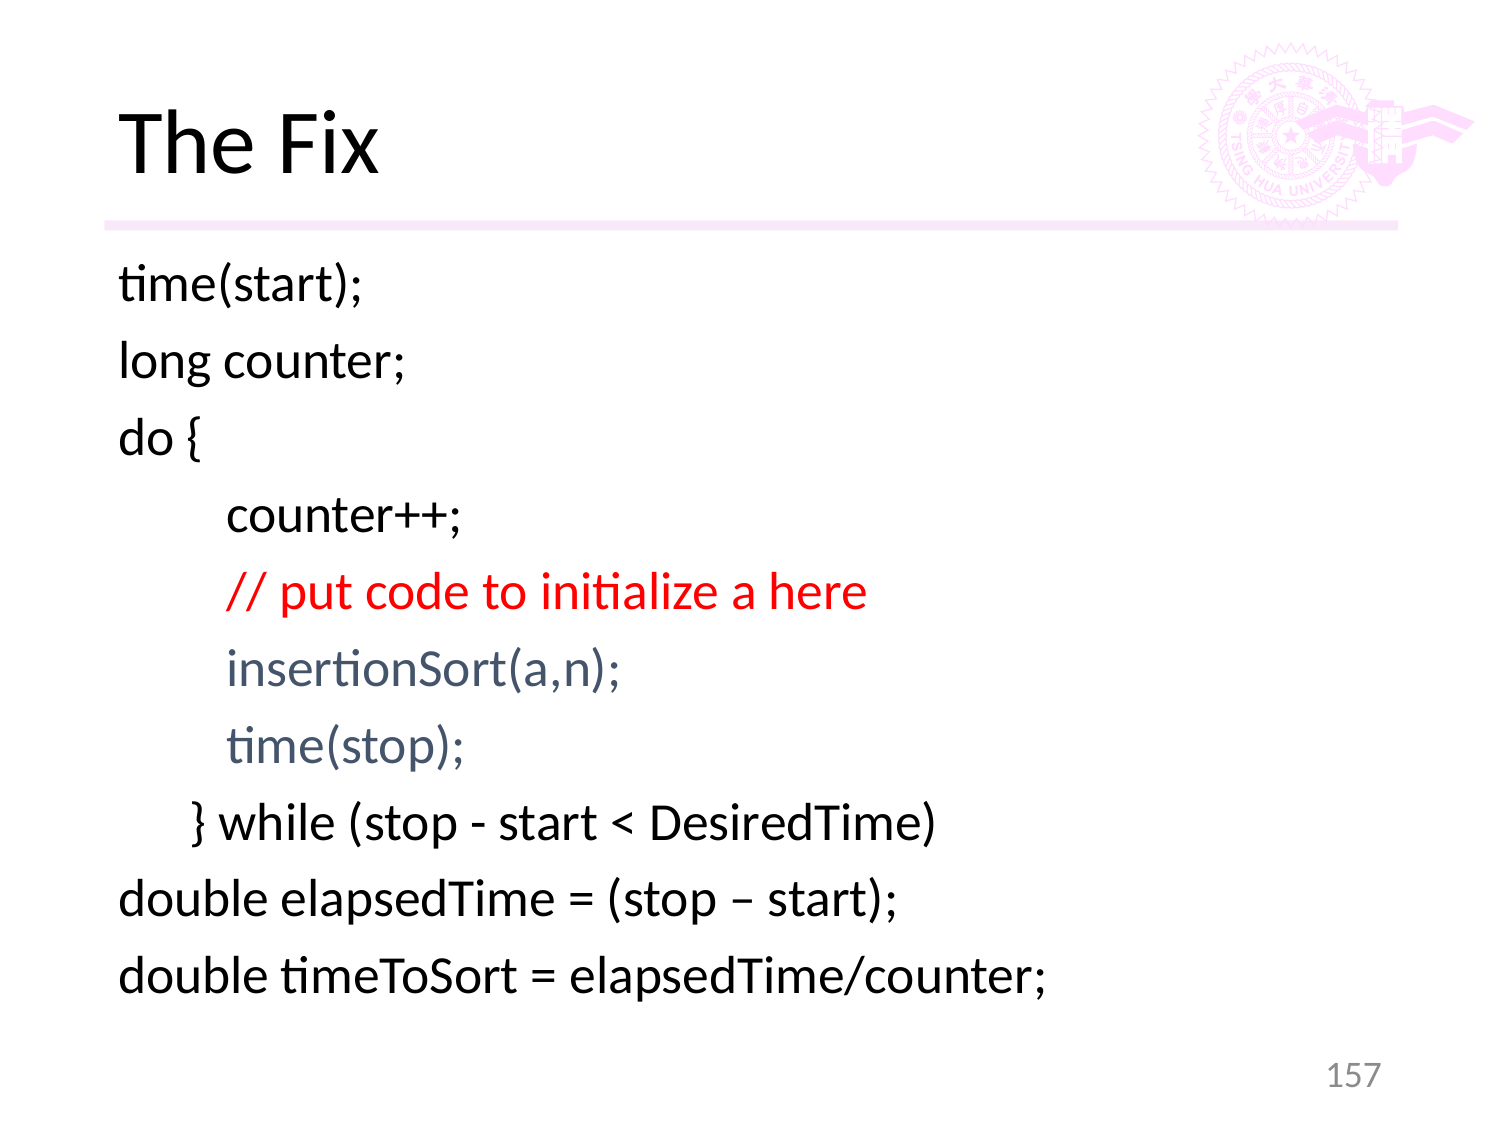

# The Fix
time(start);
long counter;
do {
         counter++;
         // put code to initialize a here
         insertionSort(a,n);
         time(stop);
      } while (stop - start < DesiredTime)
double elapsedTime = (stop – start);
double timeToSort = elapsedTime/counter;
157